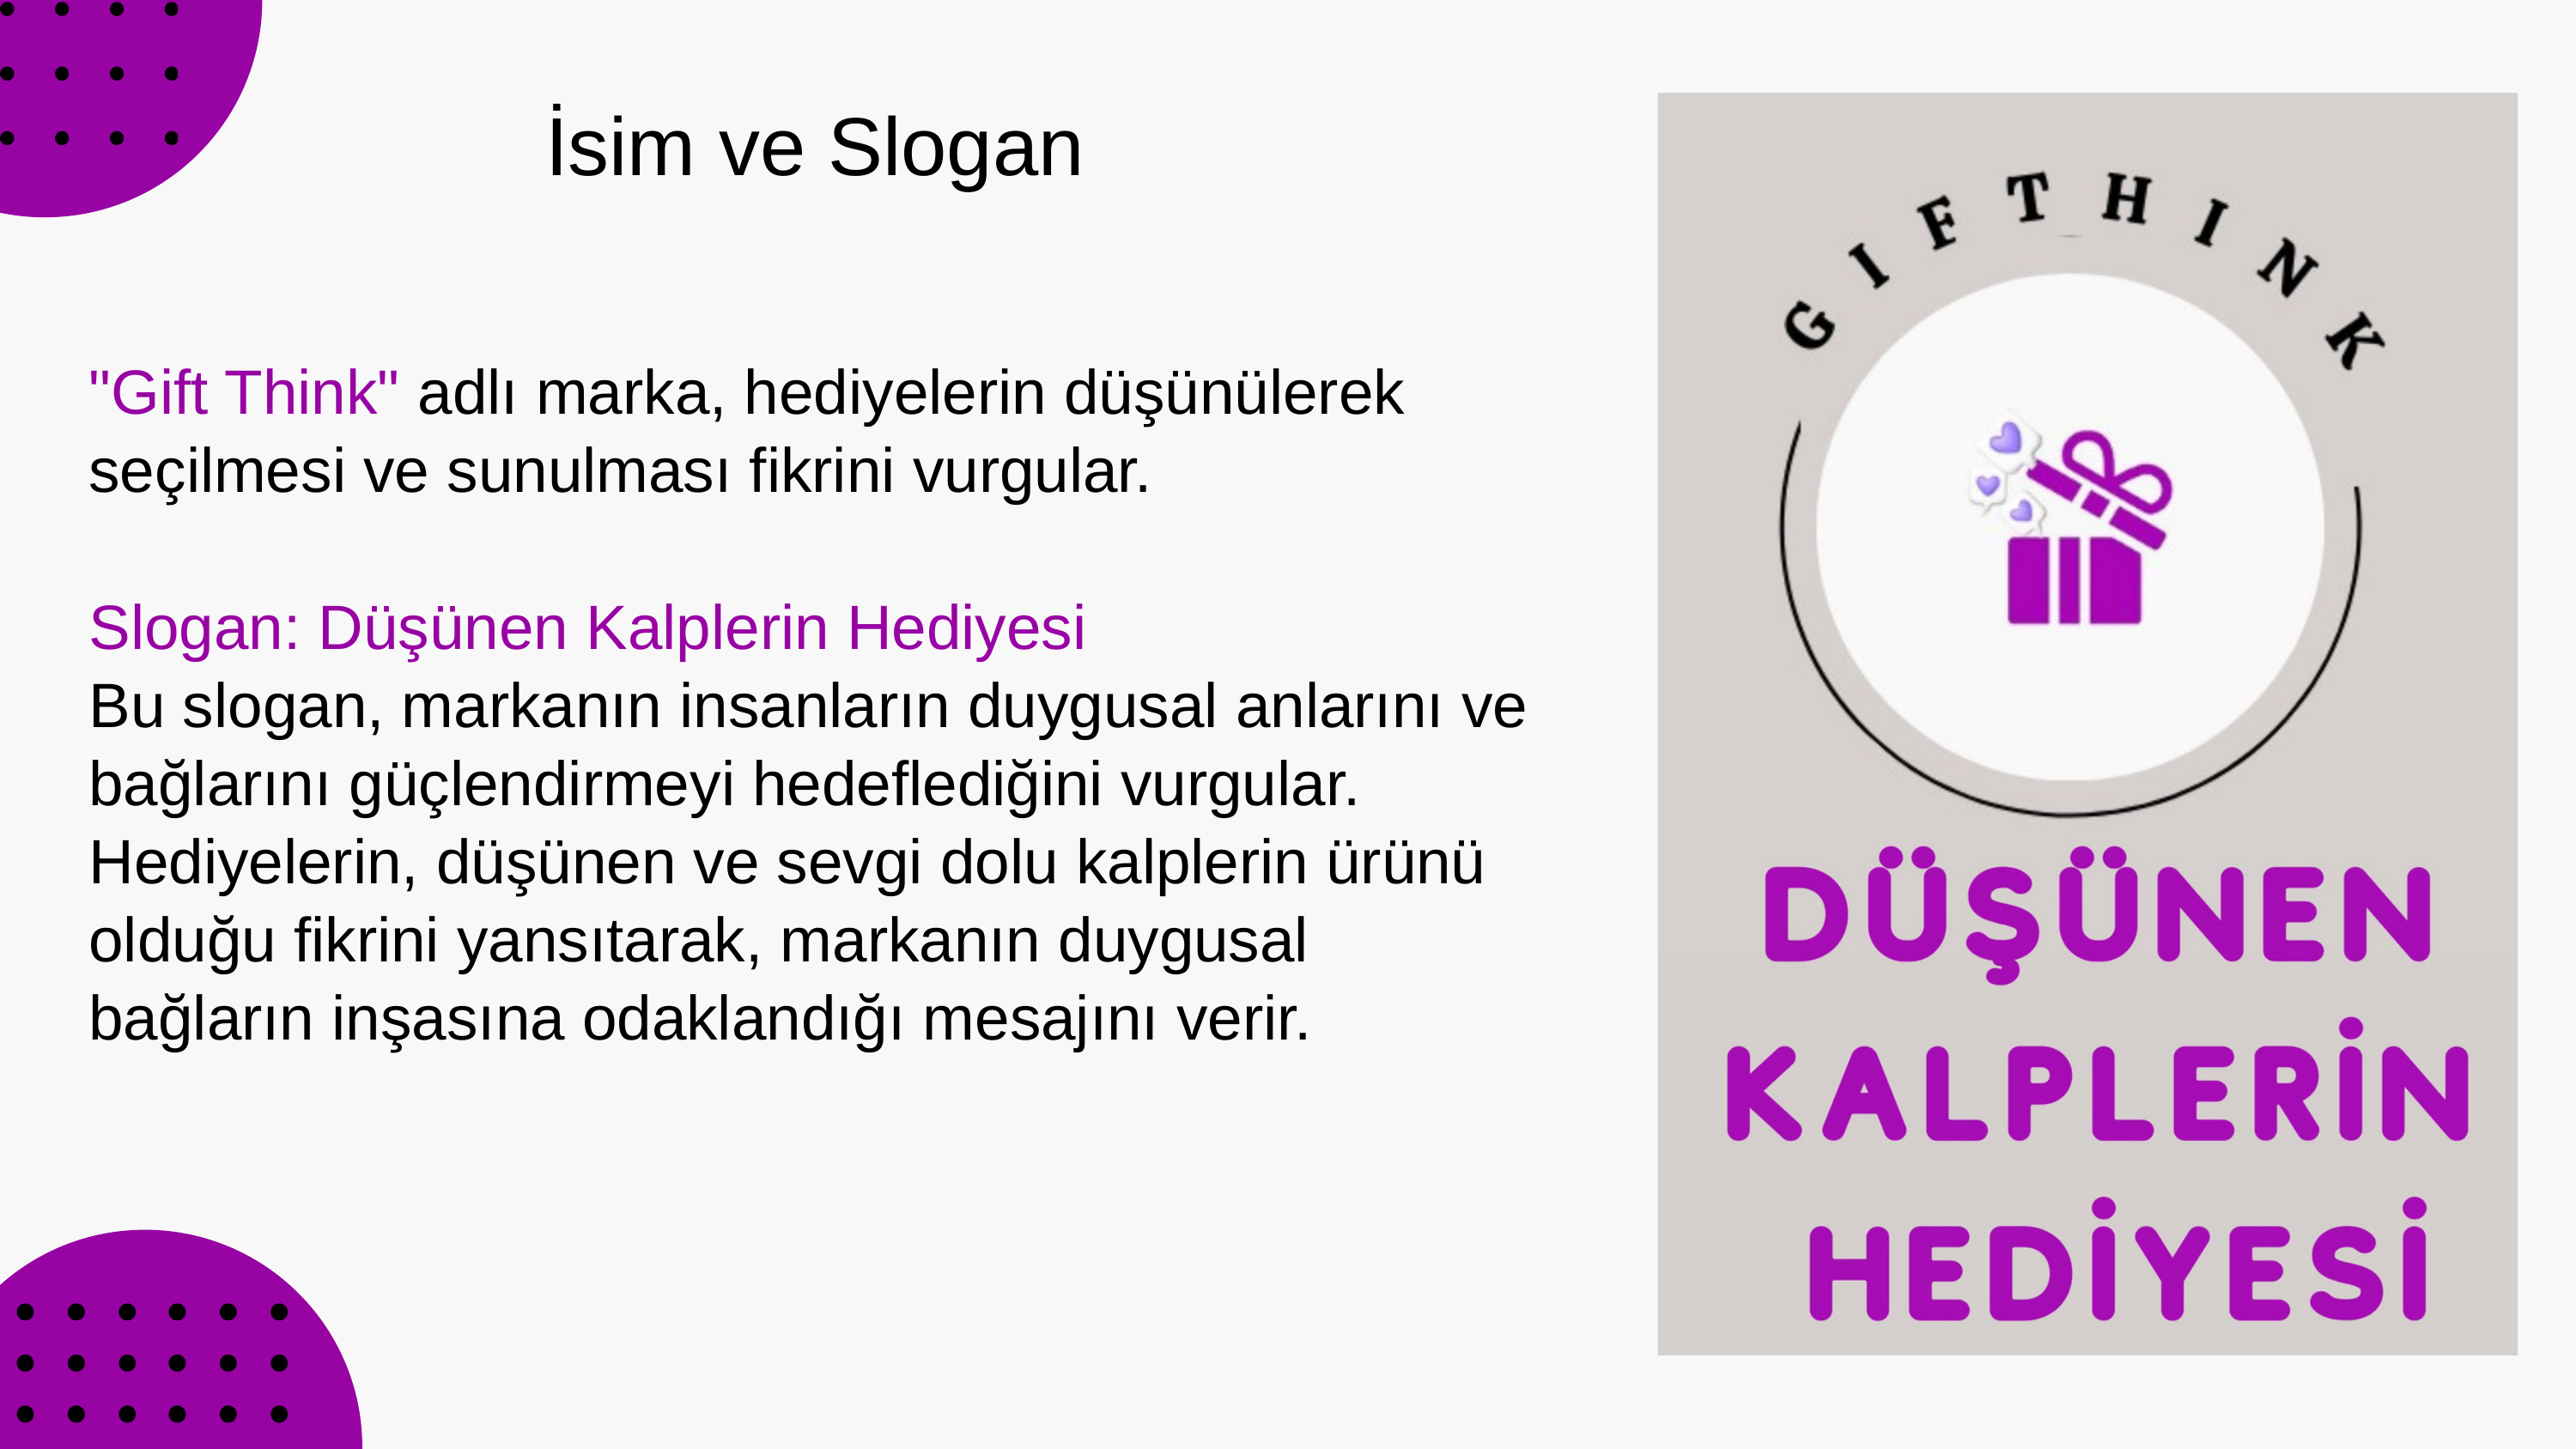

İsim ve Slogan

"Gift Think" adlı marka, hediyelerin düşünülerek seçilmesi ve sunulması fikrini vurgular.

Slogan: Düşünen Kalplerin Hediyesi
Bu slogan, markanın insanların duygusal anlarını ve bağlarını güçlendirmeyi hedeflediğini vurgular. Hediyelerin, düşünen ve sevgi dolu kalplerin ürünü olduğu fikrini yansıtarak, markanın duygusal bağların inşasına odaklandığı mesajını verir.